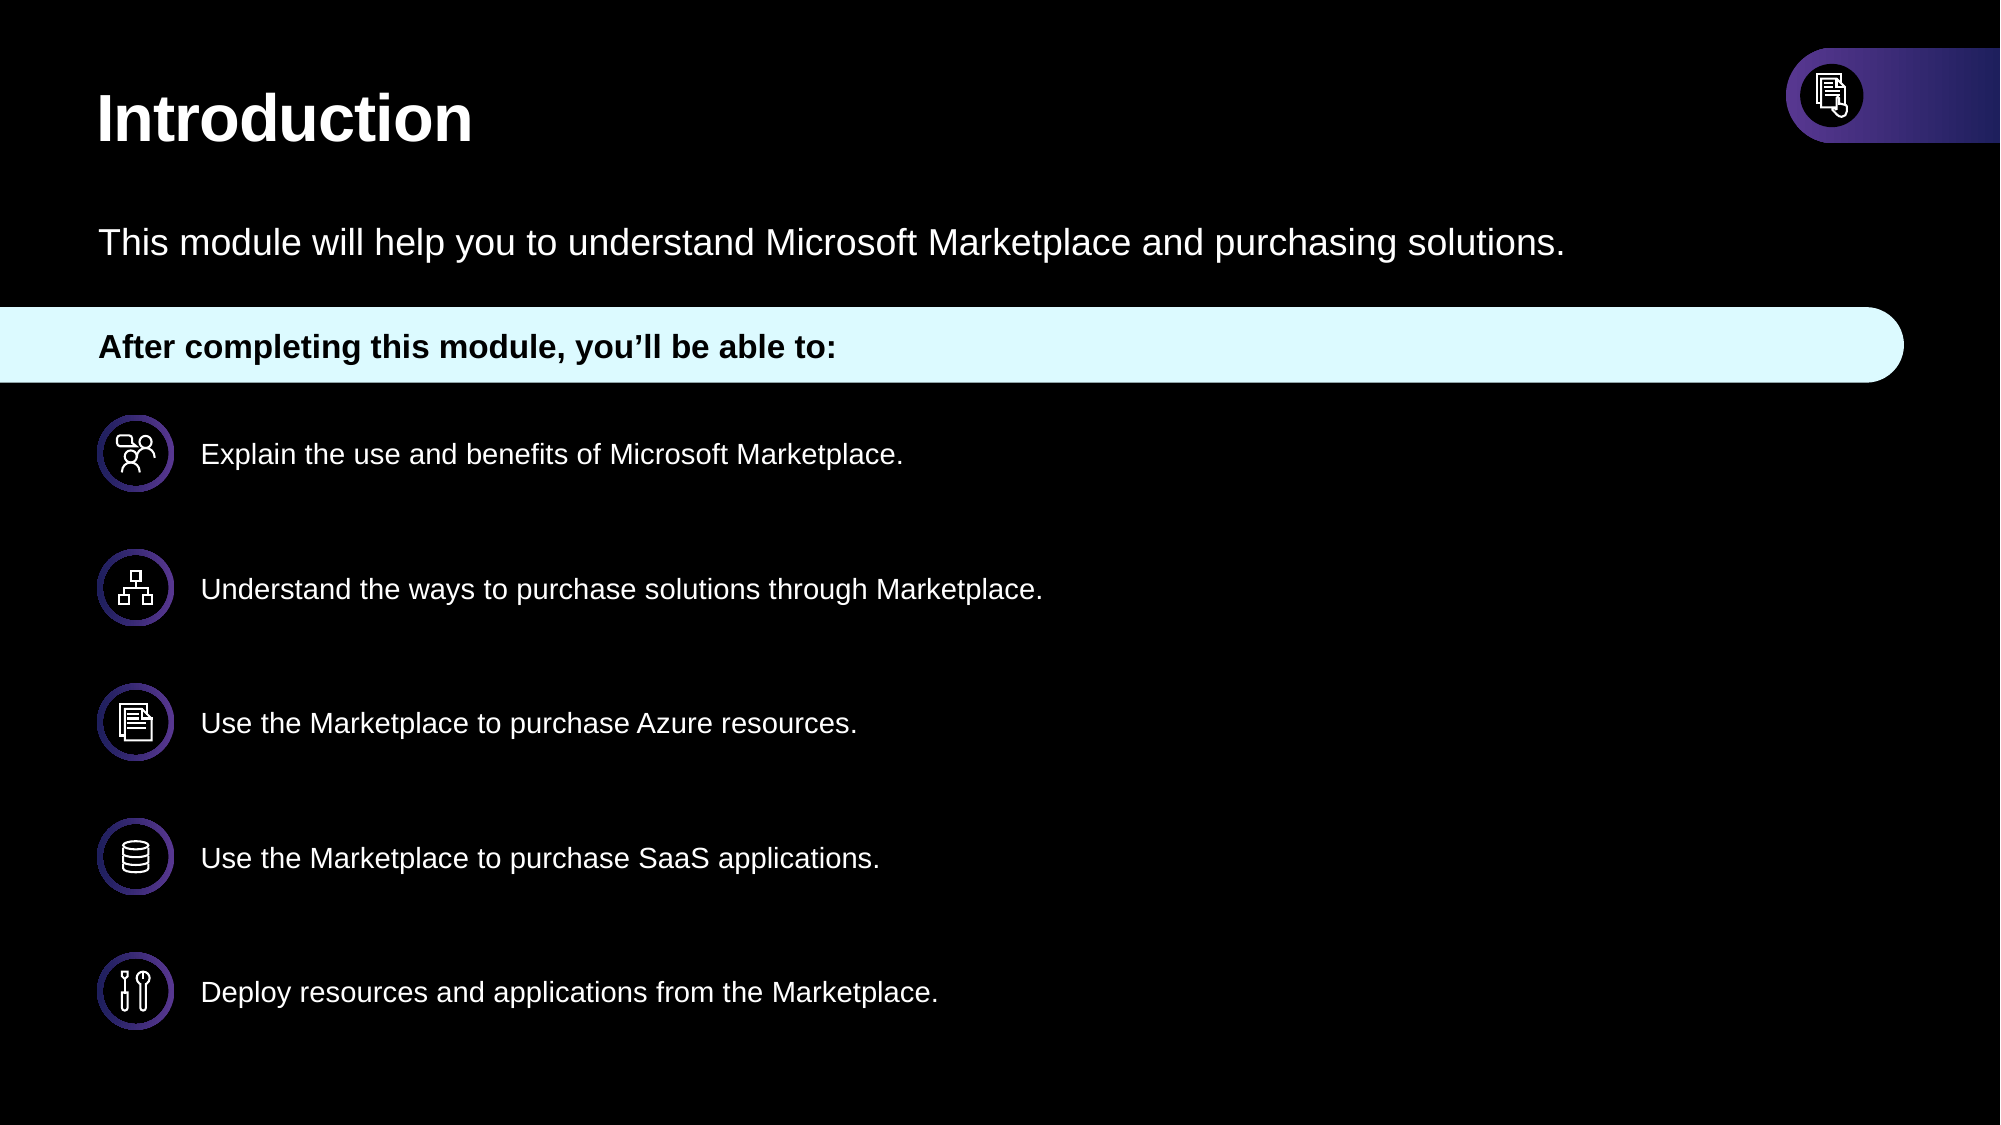

# Introduction
This module will help you to understand Microsoft Marketplace and purchasing solutions.
After completing this module, you’ll be able to:

Explain the use and benefits of Microsoft Marketplace.

Understand the ways to purchase solutions through Marketplace.

Use the Marketplace to purchase Azure resources.

Use the Marketplace to purchase SaaS applications.

Deploy resources and applications from the Marketplace.